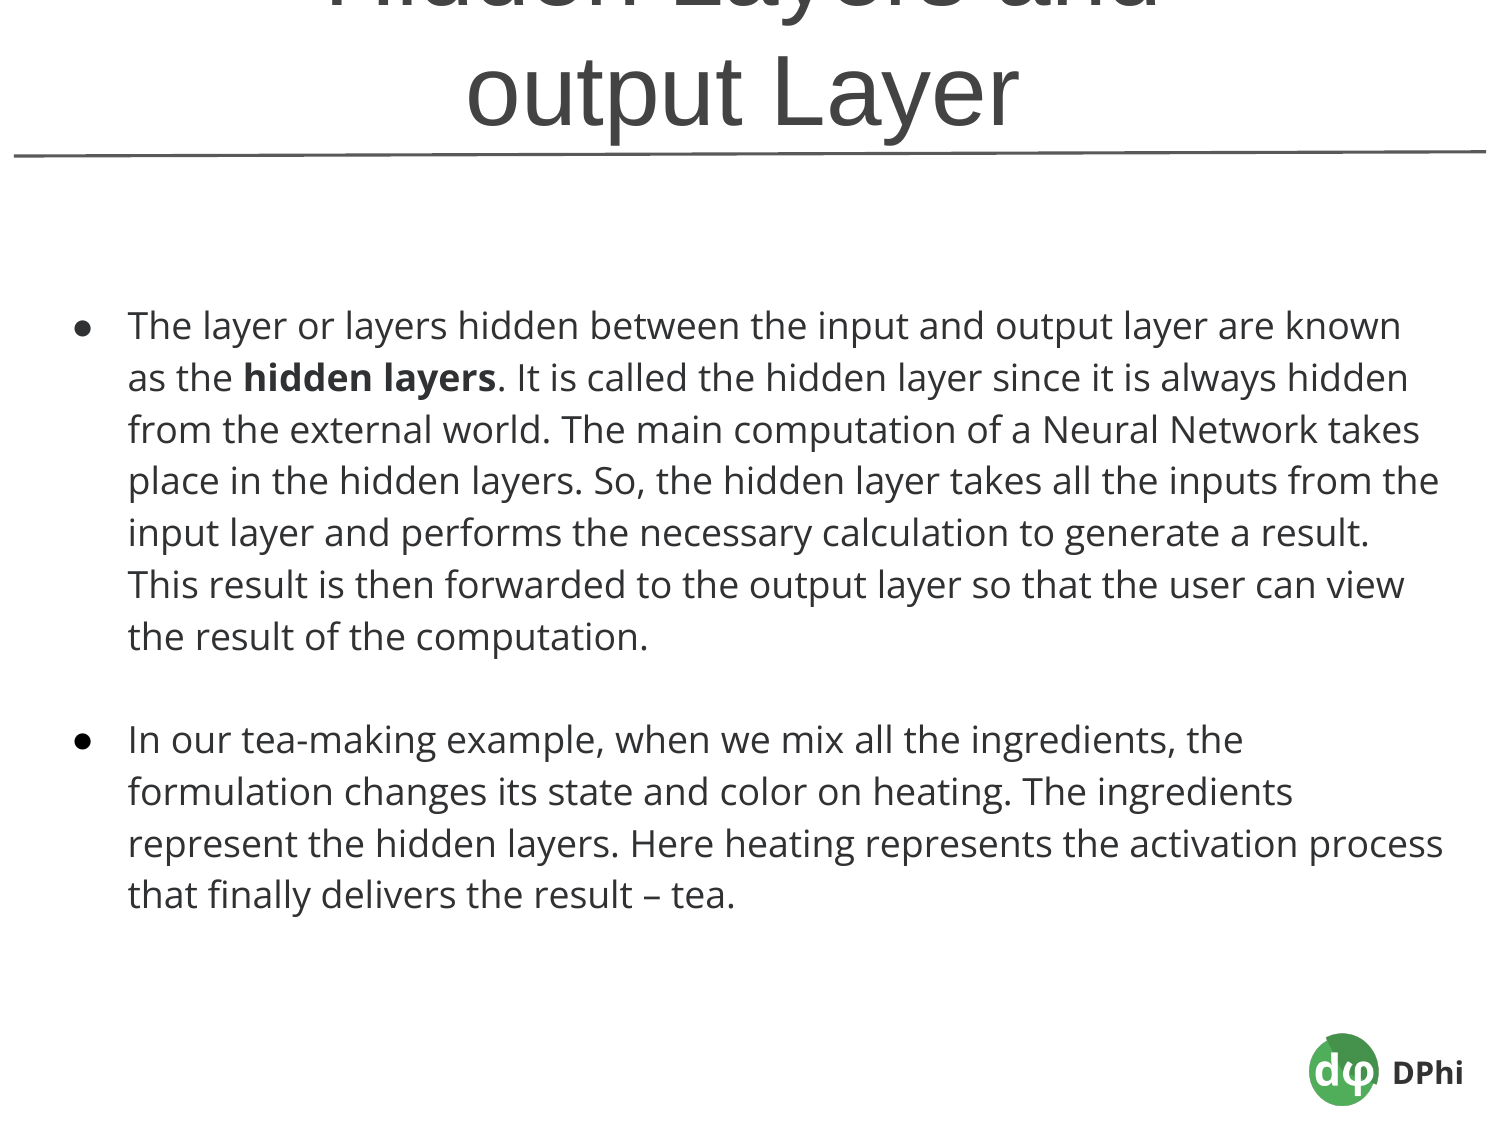

Hidden Layers and output Layer

The layer or layers hidden between the input and output layer are known as the hidden layers. It is called the hidden layer since it is always hidden from the external world. The main computation of a Neural Network takes place in the hidden layers. So, the hidden layer takes all the inputs from the input layer and performs the necessary calculation to generate a result. This result is then forwarded to the output layer so that the user can view the result of the computation.

In our tea-making example, when we mix all the ingredients, the formulation changes its state and color on heating. The ingredients represent the hidden layers. Here heating represents the activation process that finally delivers the result – tea.